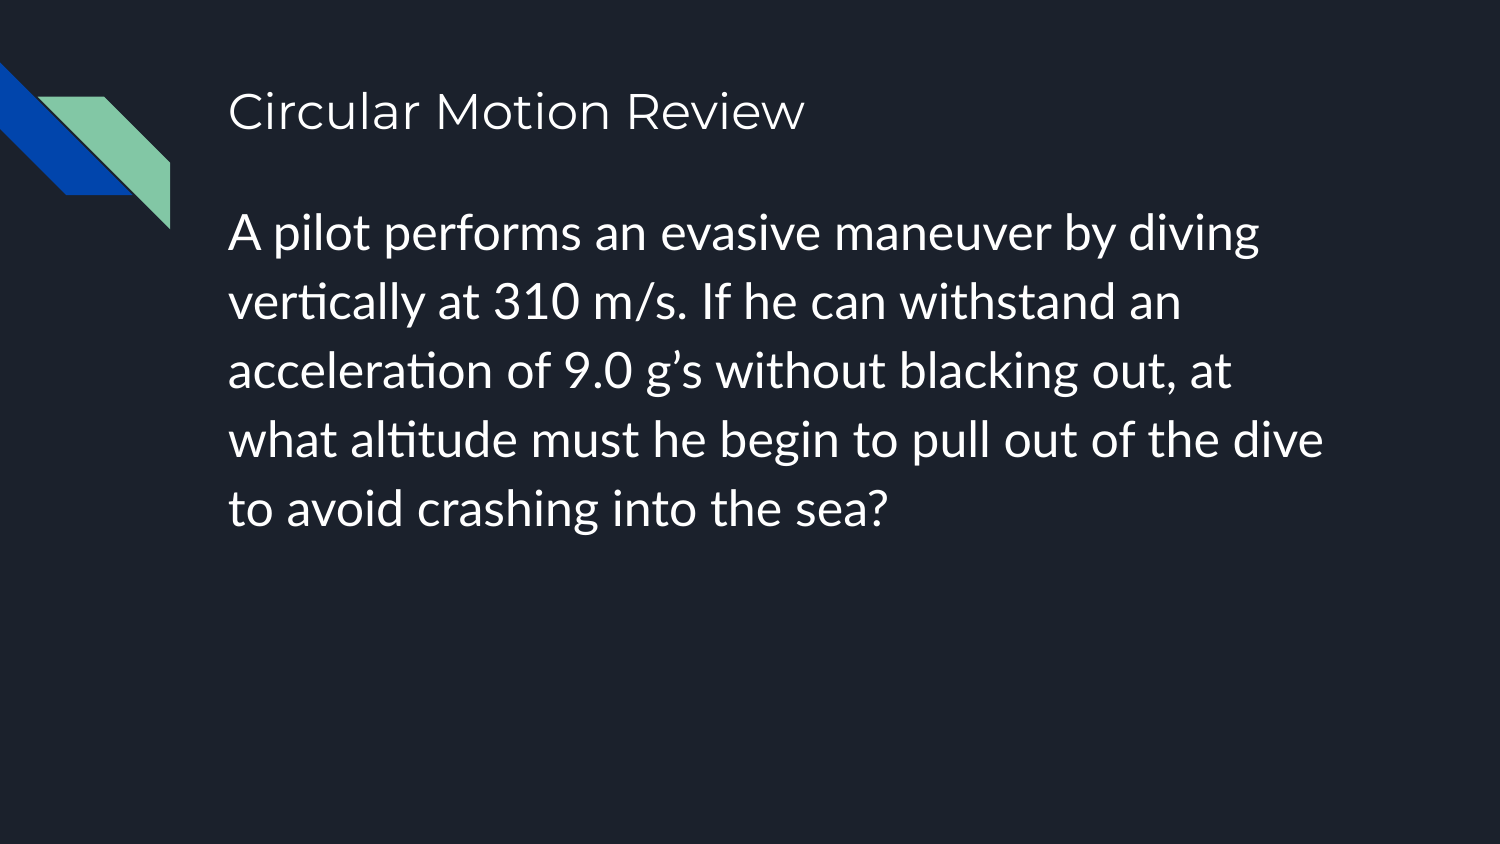

# Circular Motion Review
A pilot performs an evasive maneuver by diving vertically at 310 m/s. If he can withstand an acceleration of 9.0 g’s without blacking out, at what altitude must he begin to pull out of the dive to avoid crashing into the sea?